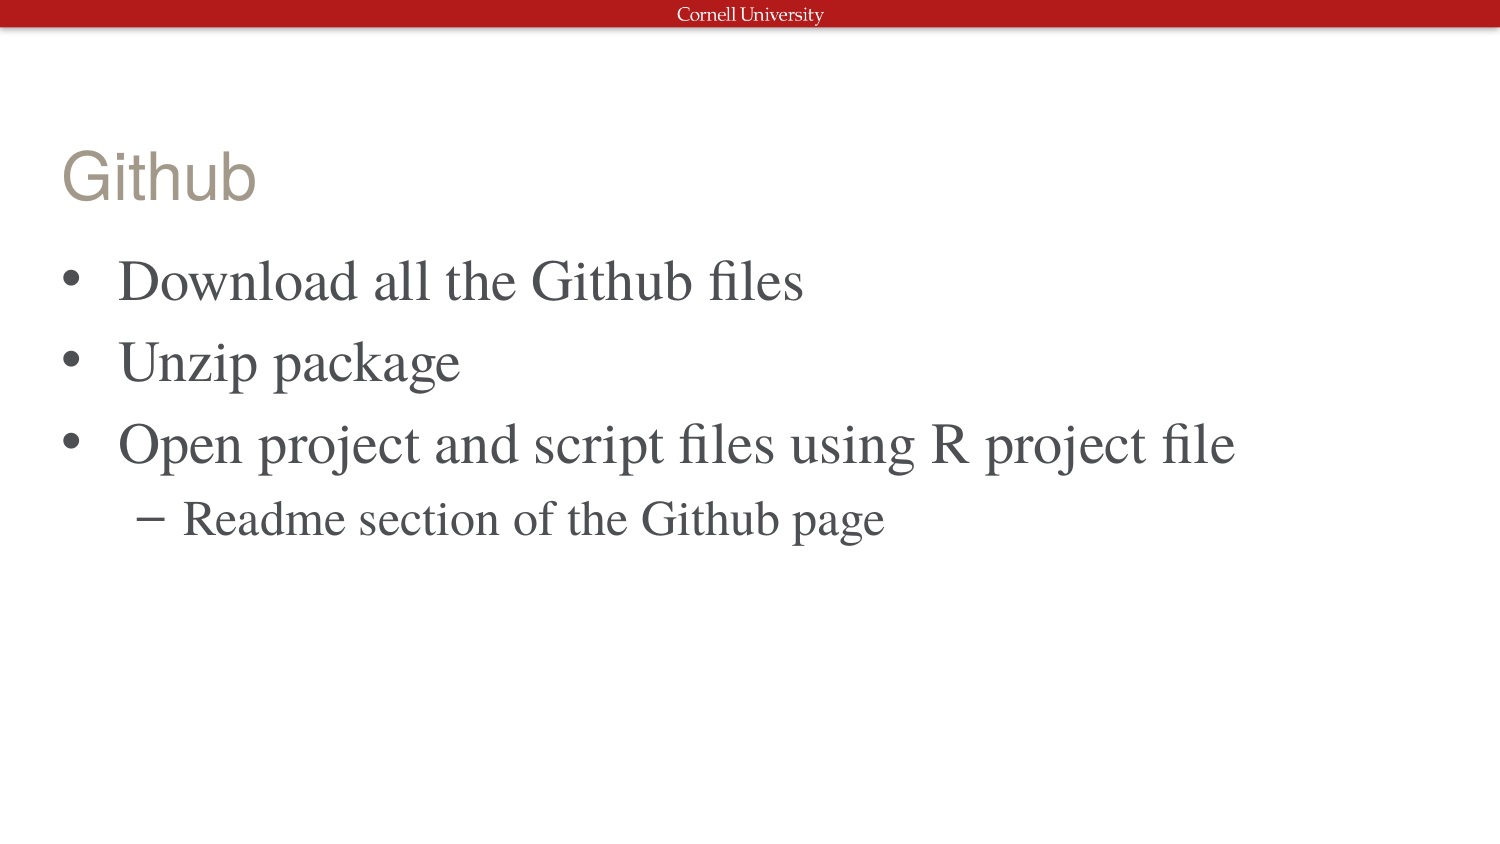

# Github
Download all the Github files
Unzip package
Open project and script files using R project file
Readme section of the Github page